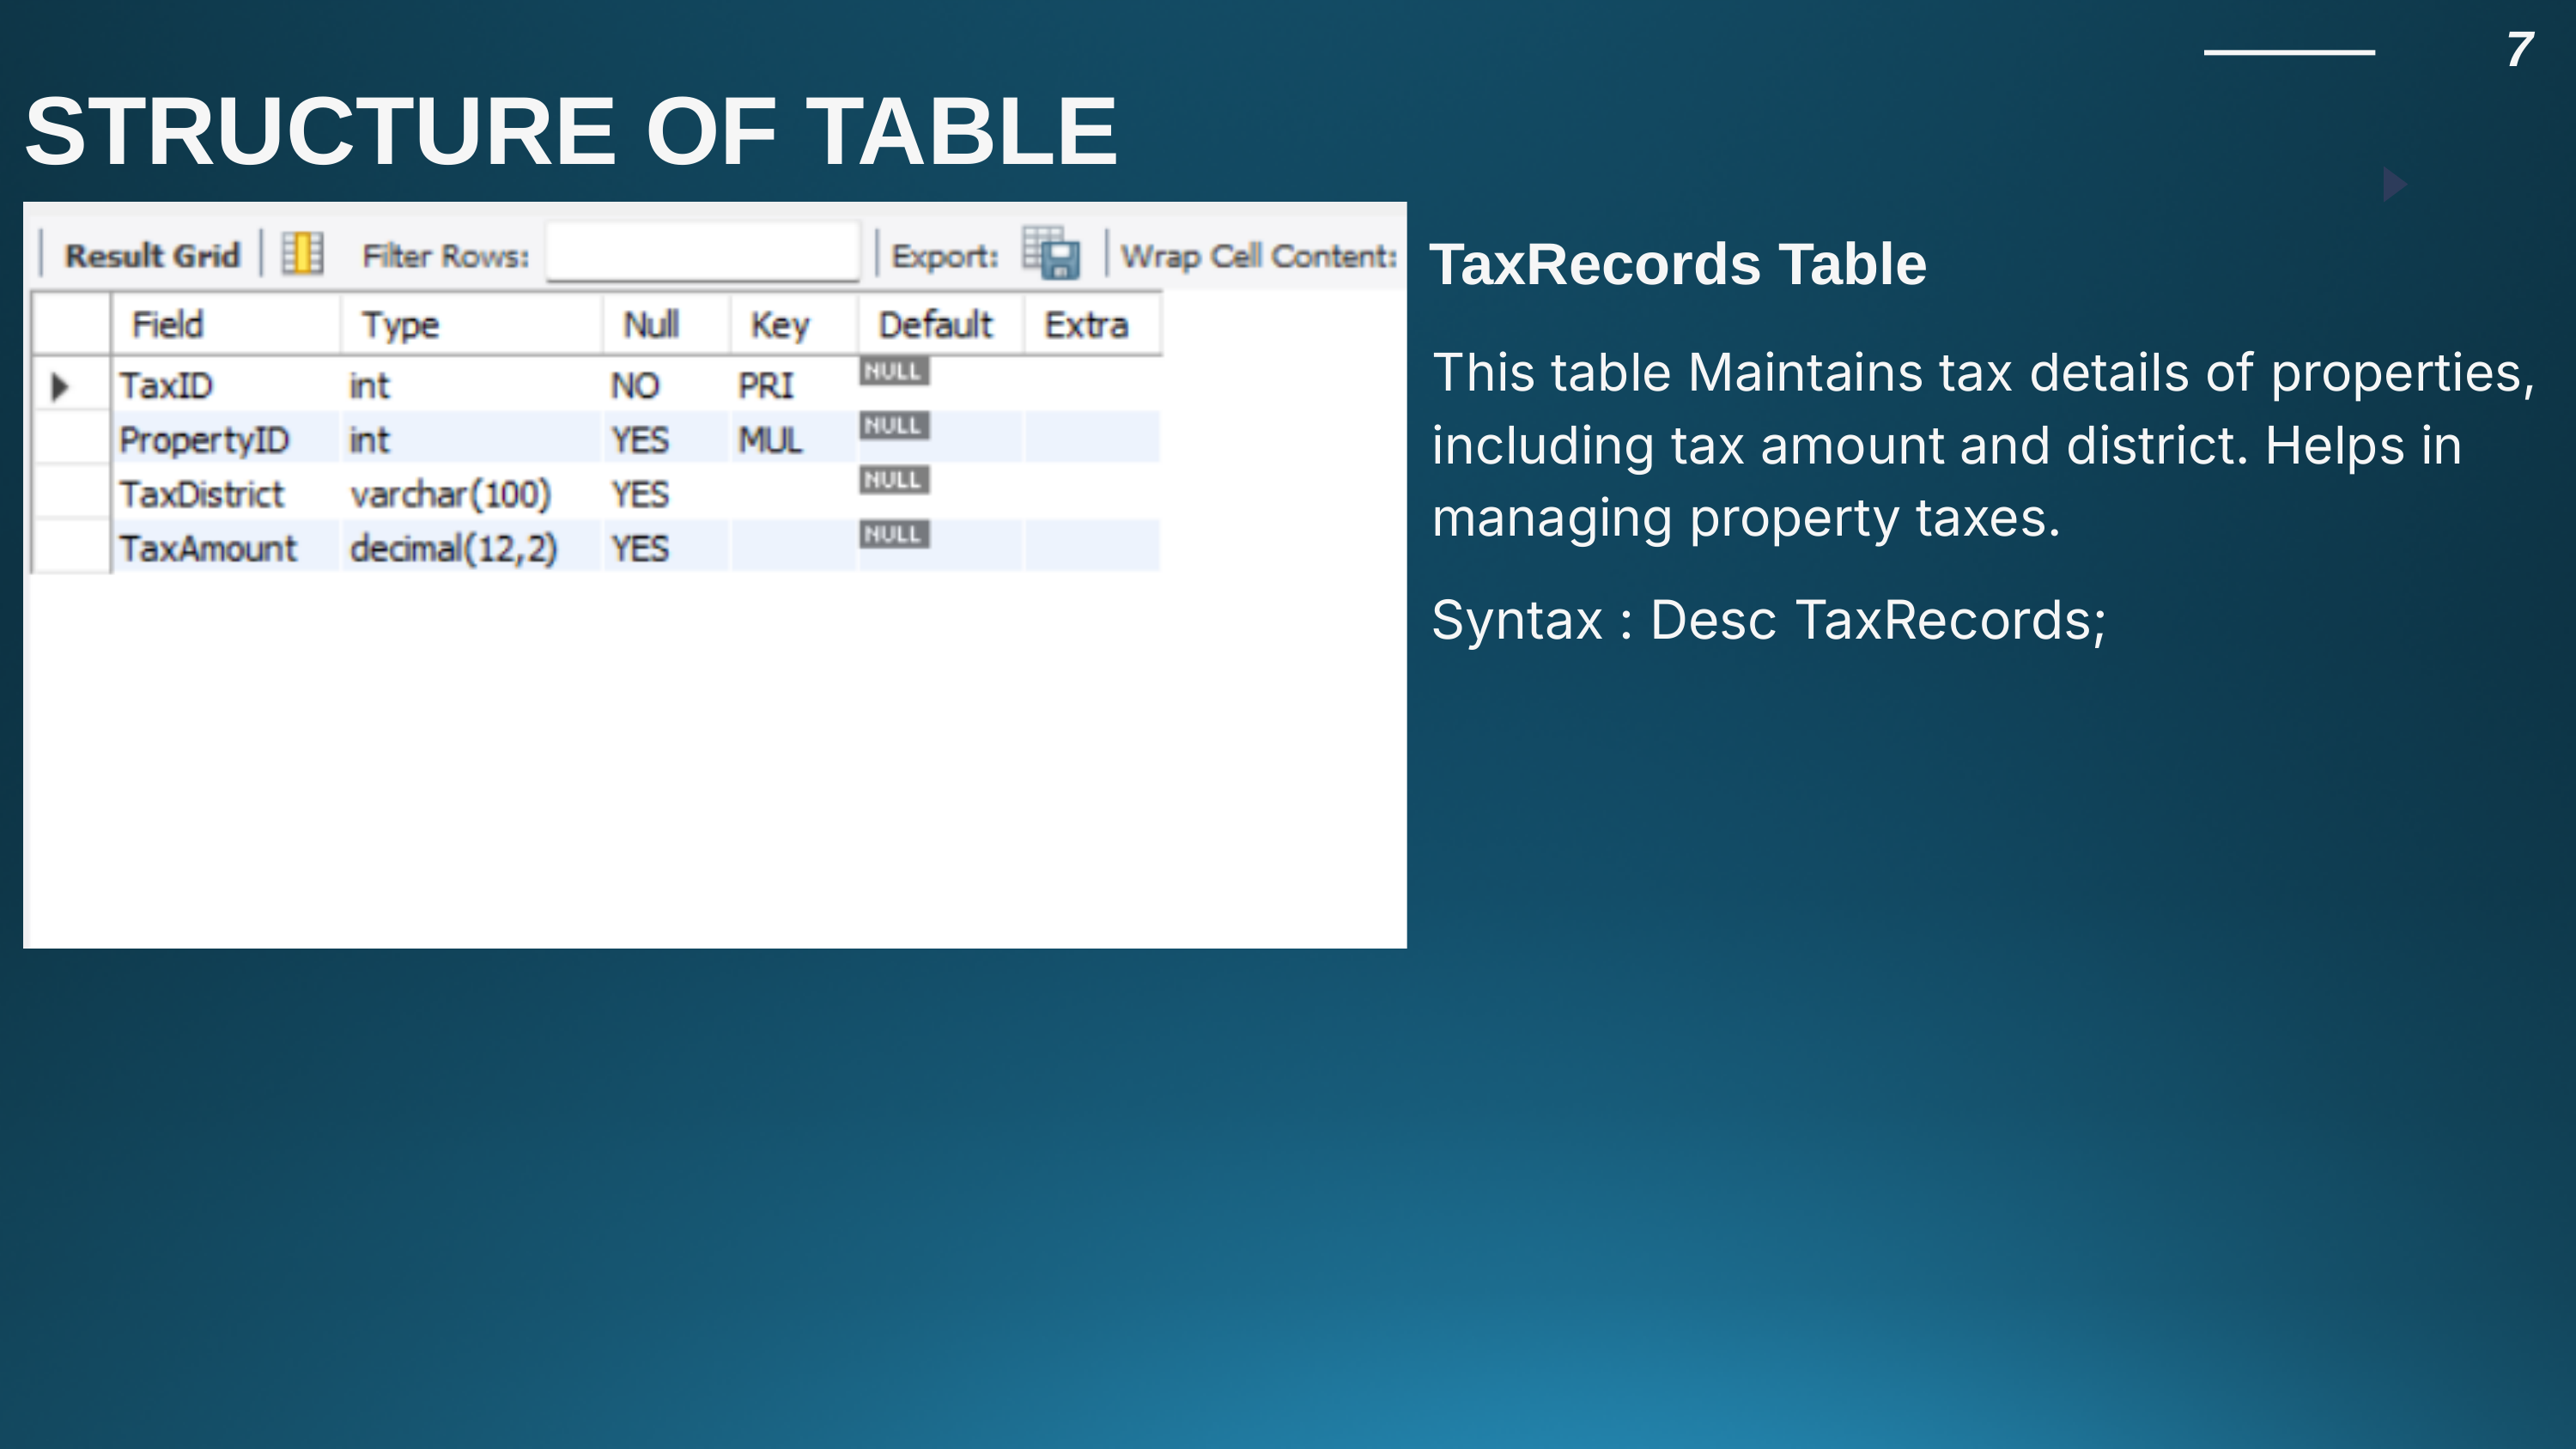

7

STRUCTURE OF TABLE

TaxRecords Table
This table Maintains tax details of properties, including tax amount and district. Helps in managing property taxes.
Syntax : Desc TaxRecords;